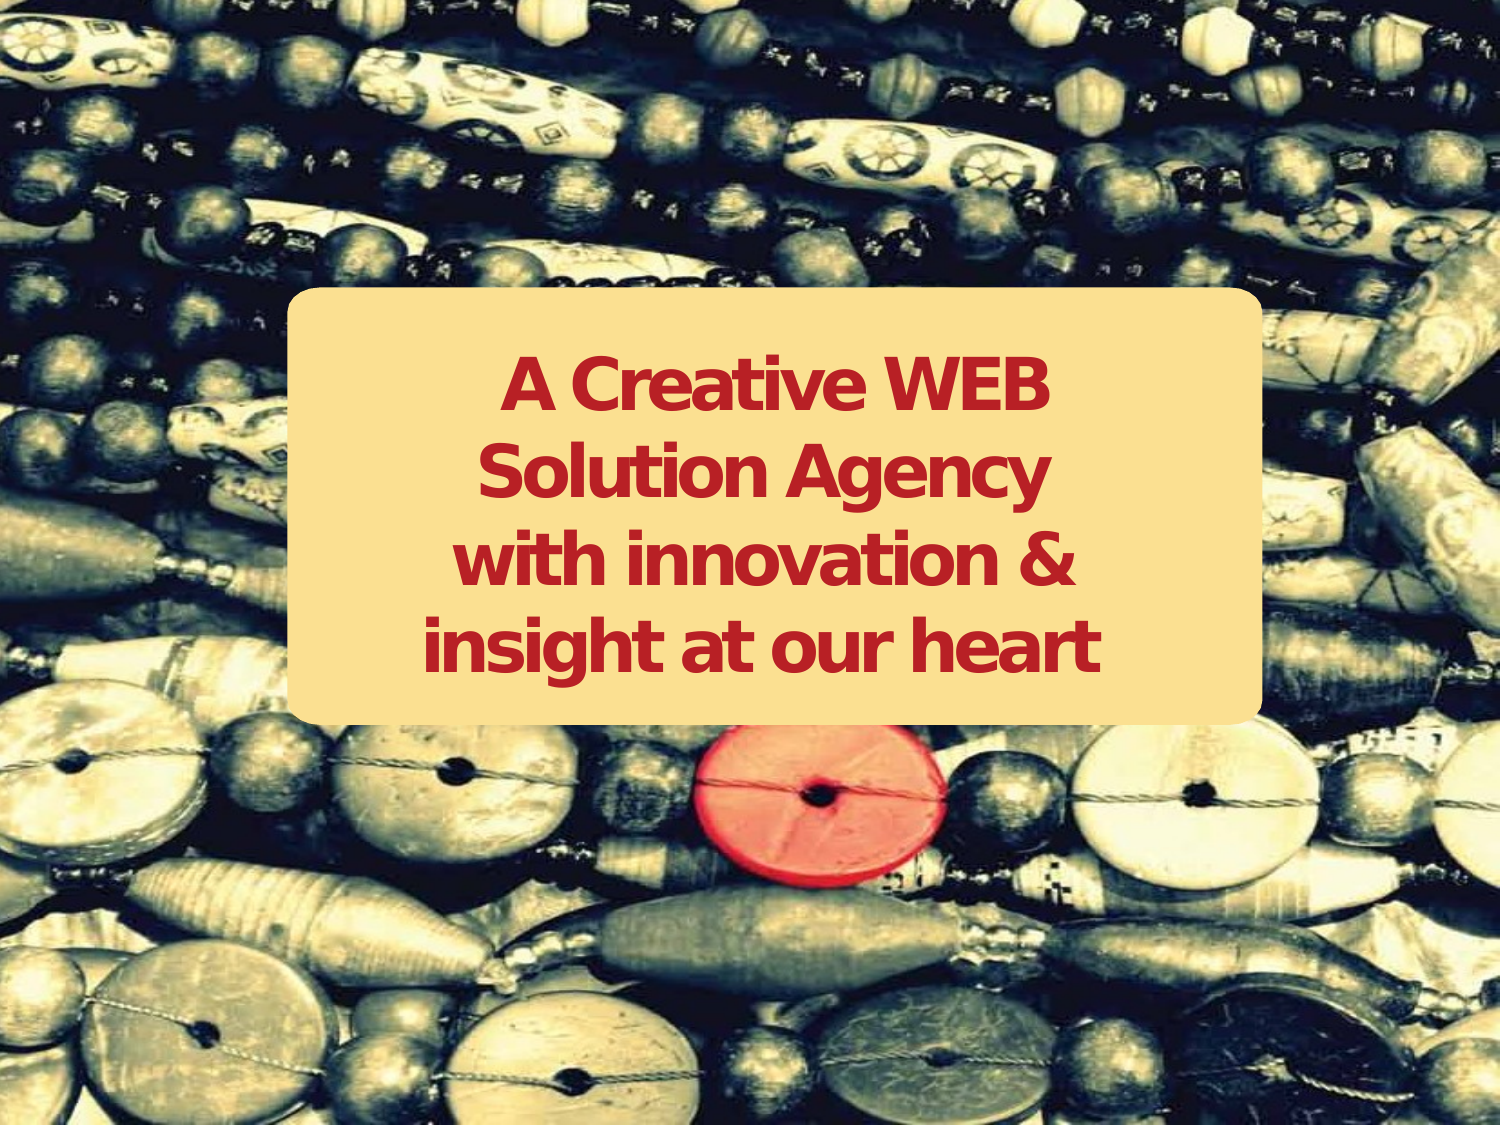

A Creative WEB Solution Agency with innovation & insight at our heart